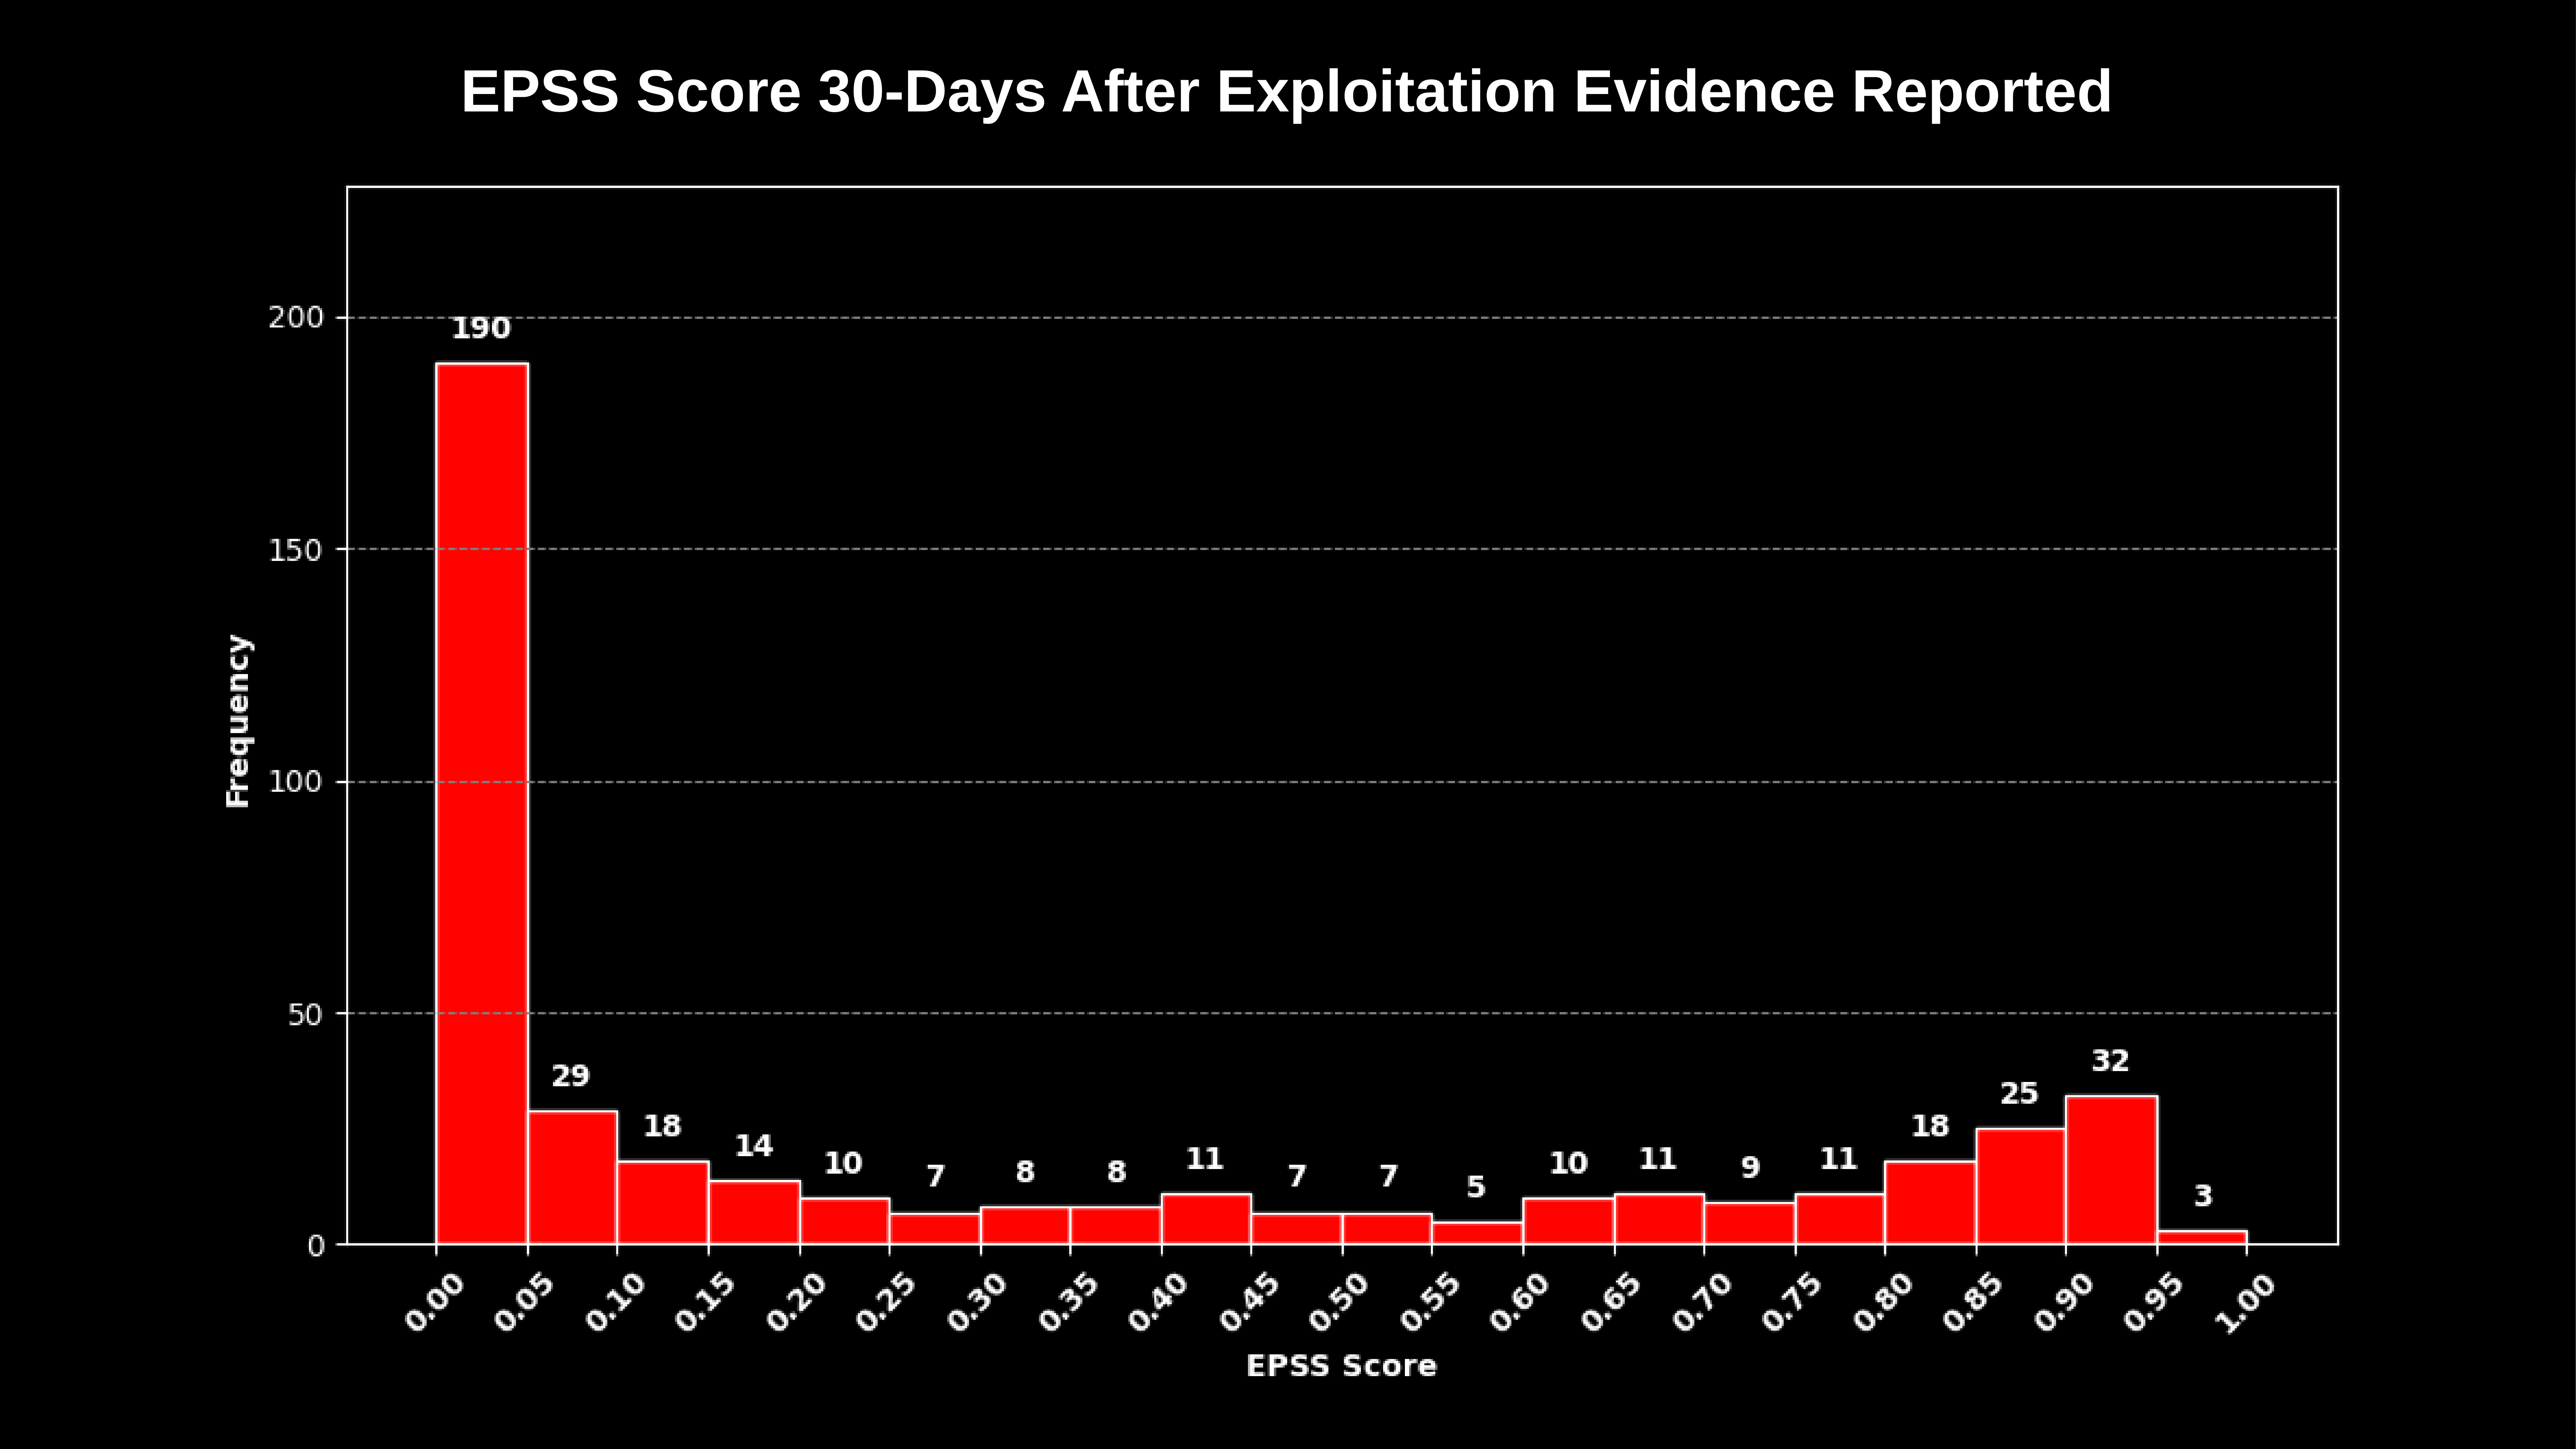

EPSS Score 30-Days After Exploitation Evidence Reported